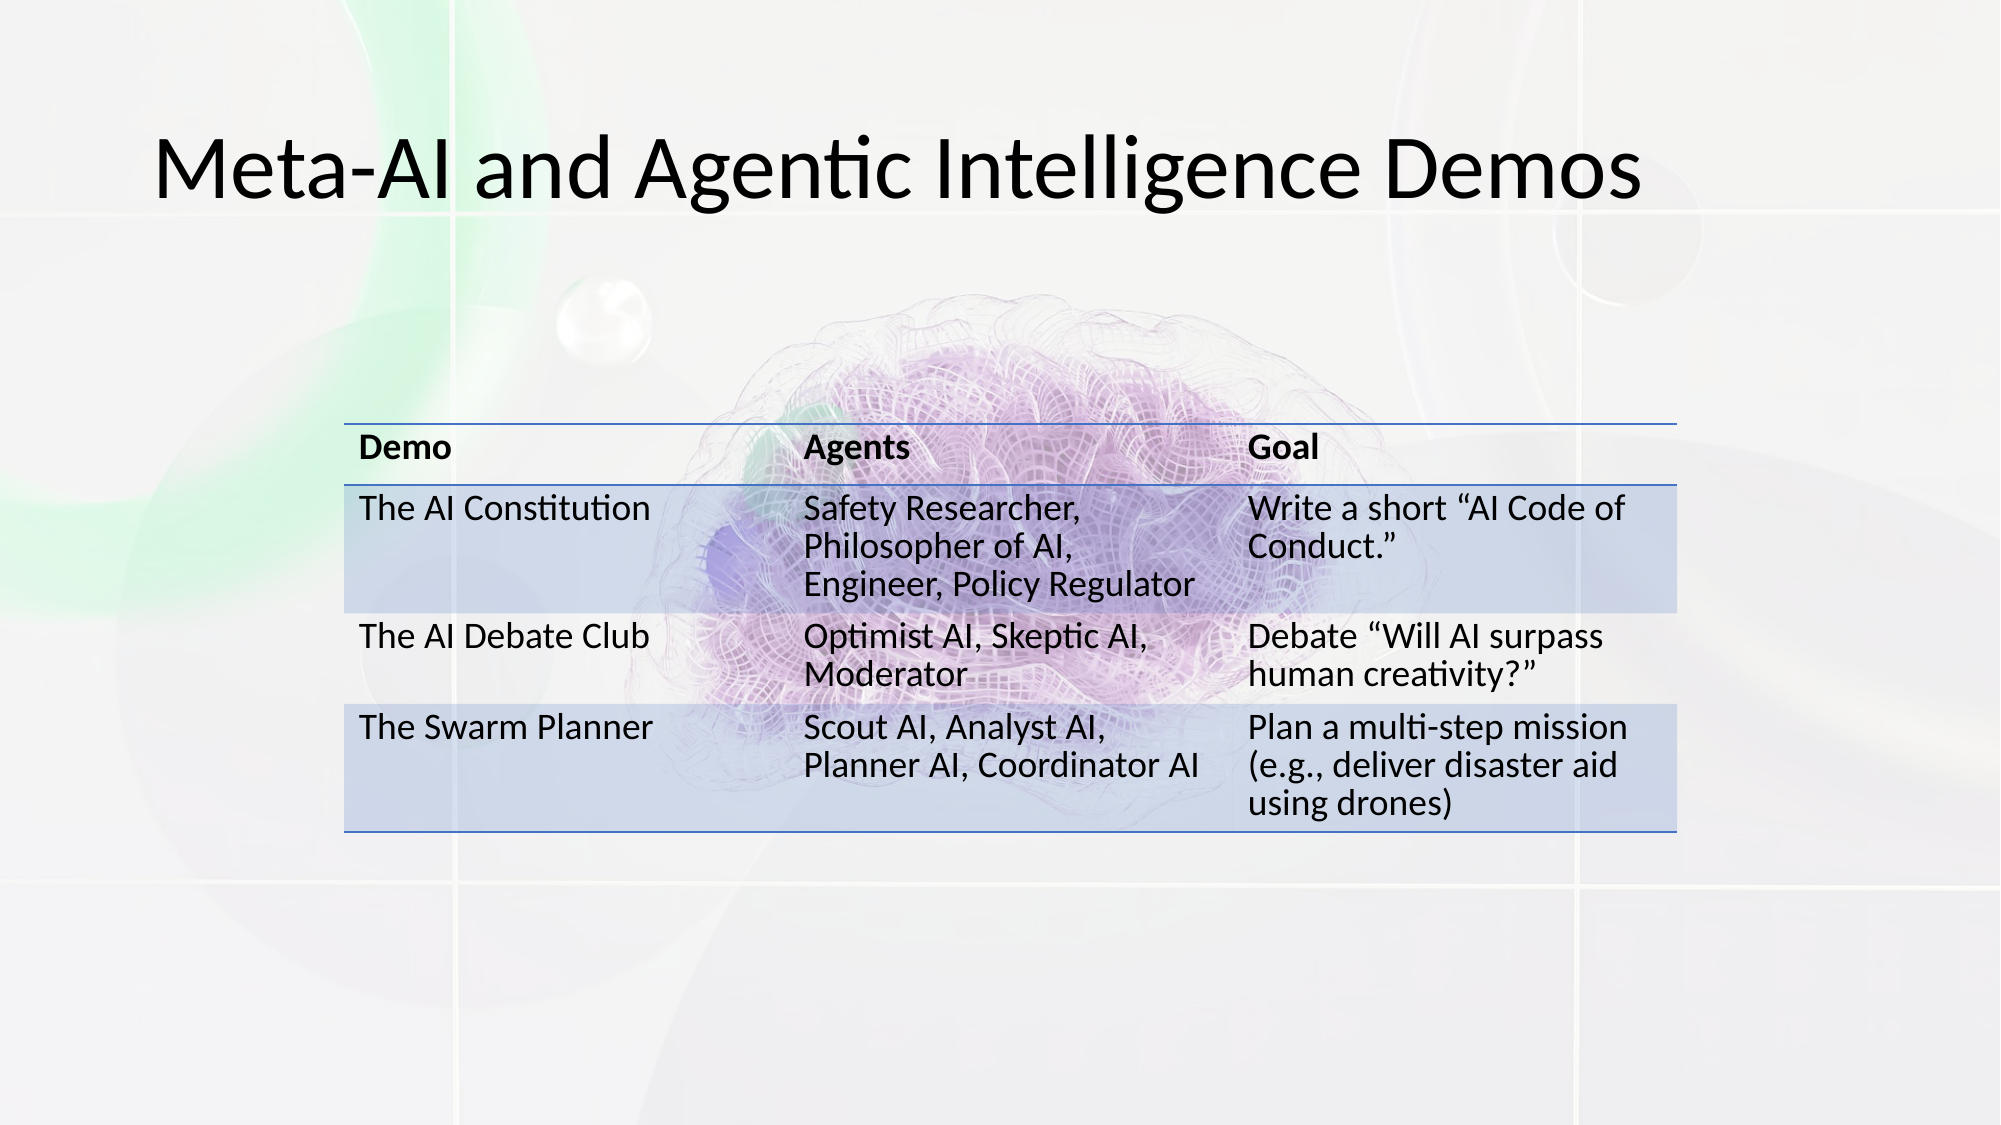

# Meta-AI and Agentic Intelligence Demos
| Demo | Agents | Goal |
| --- | --- | --- |
| The AI Constitution | Safety Researcher, Philosopher of AI, Engineer, Policy Regulator | Write a short “AI Code of Conduct.” |
| The AI Debate Club | Optimist AI, Skeptic AI, Moderator | Debate “Will AI surpass human creativity?” |
| The Swarm Planner | Scout AI, Analyst AI, Planner AI, Coordinator AI | Plan a multi-step mission (e.g., deliver disaster aid using drones) |